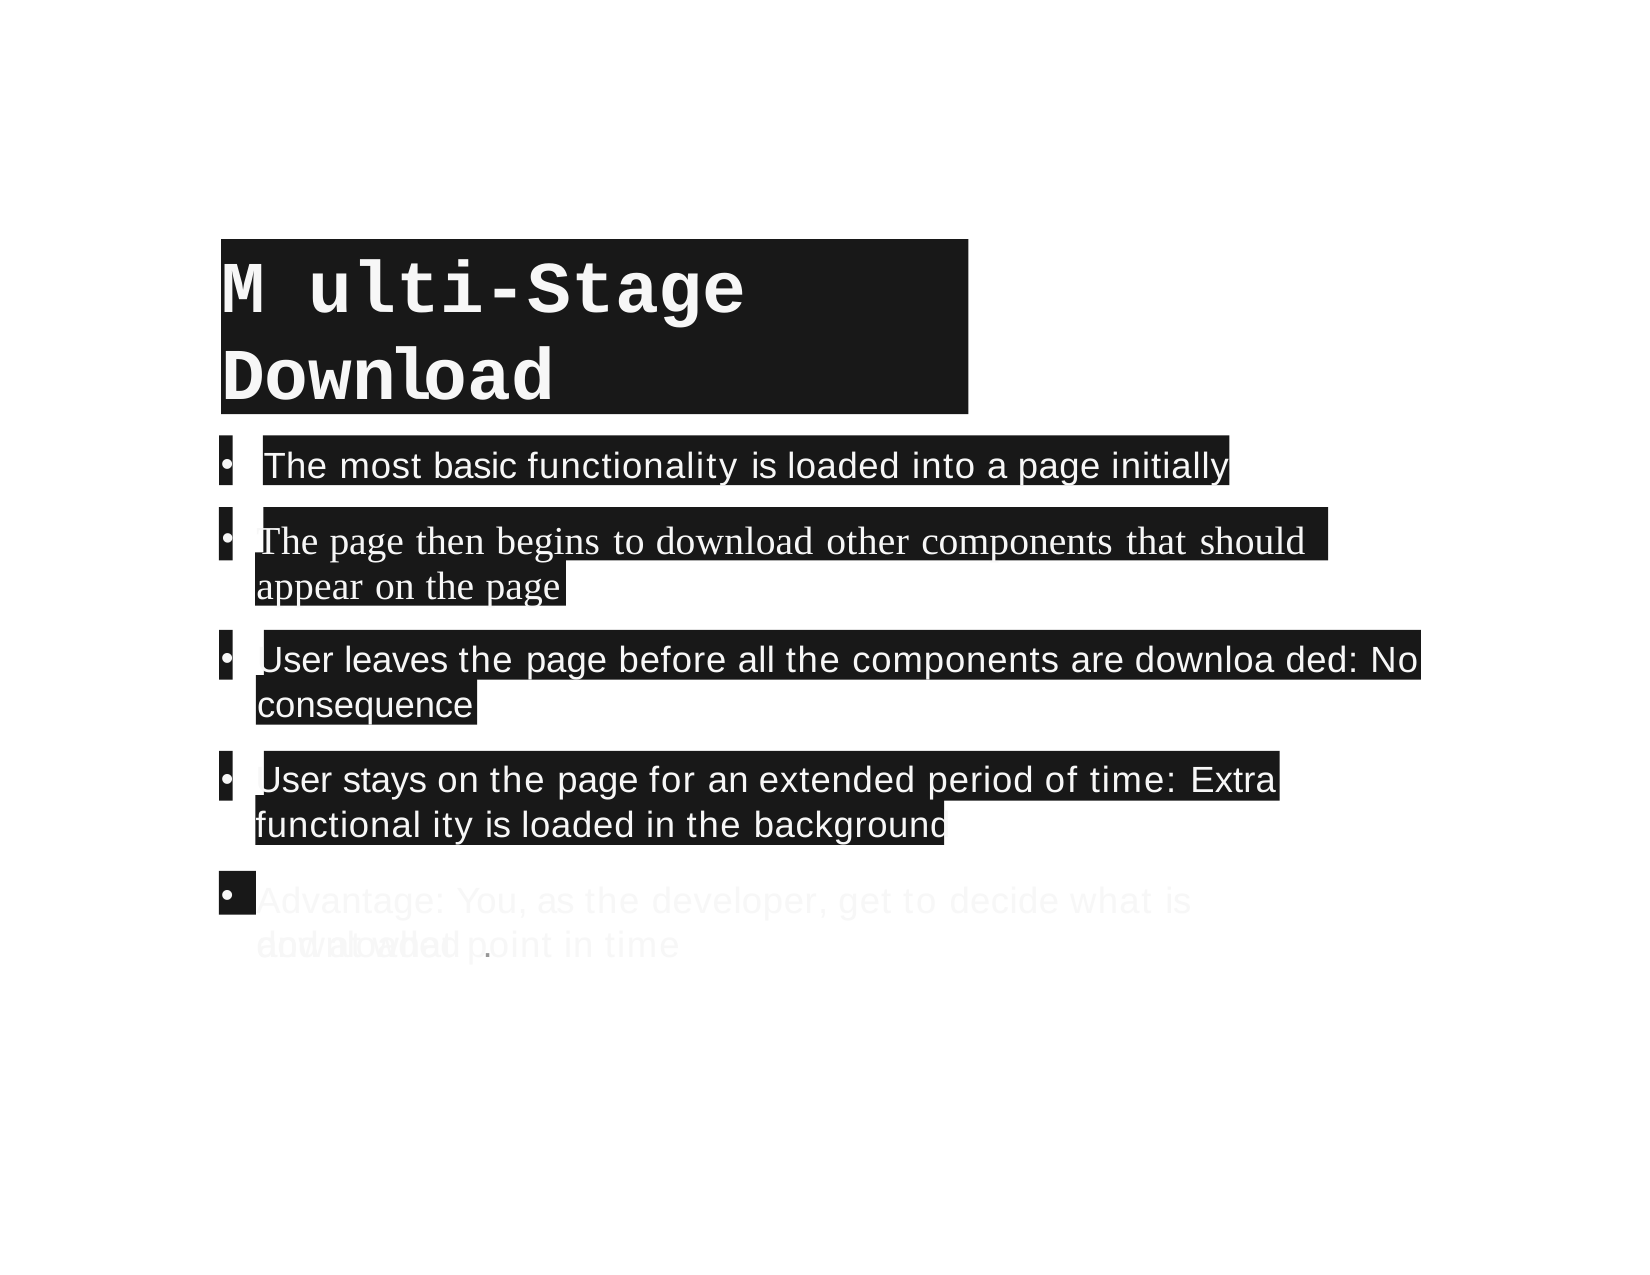

M ulti-Stage Download

The most basic functionality is loaded into a page initially
The page then begins to download other components that should appear on the page
User leaves the page before all the components are downloa ded: No consequence
User stays on the page for an extended period of time: Extra functional ity is loaded in the background

•
Advantage: You,as the developer,get to decide what is downloaded  .
and at what point in time